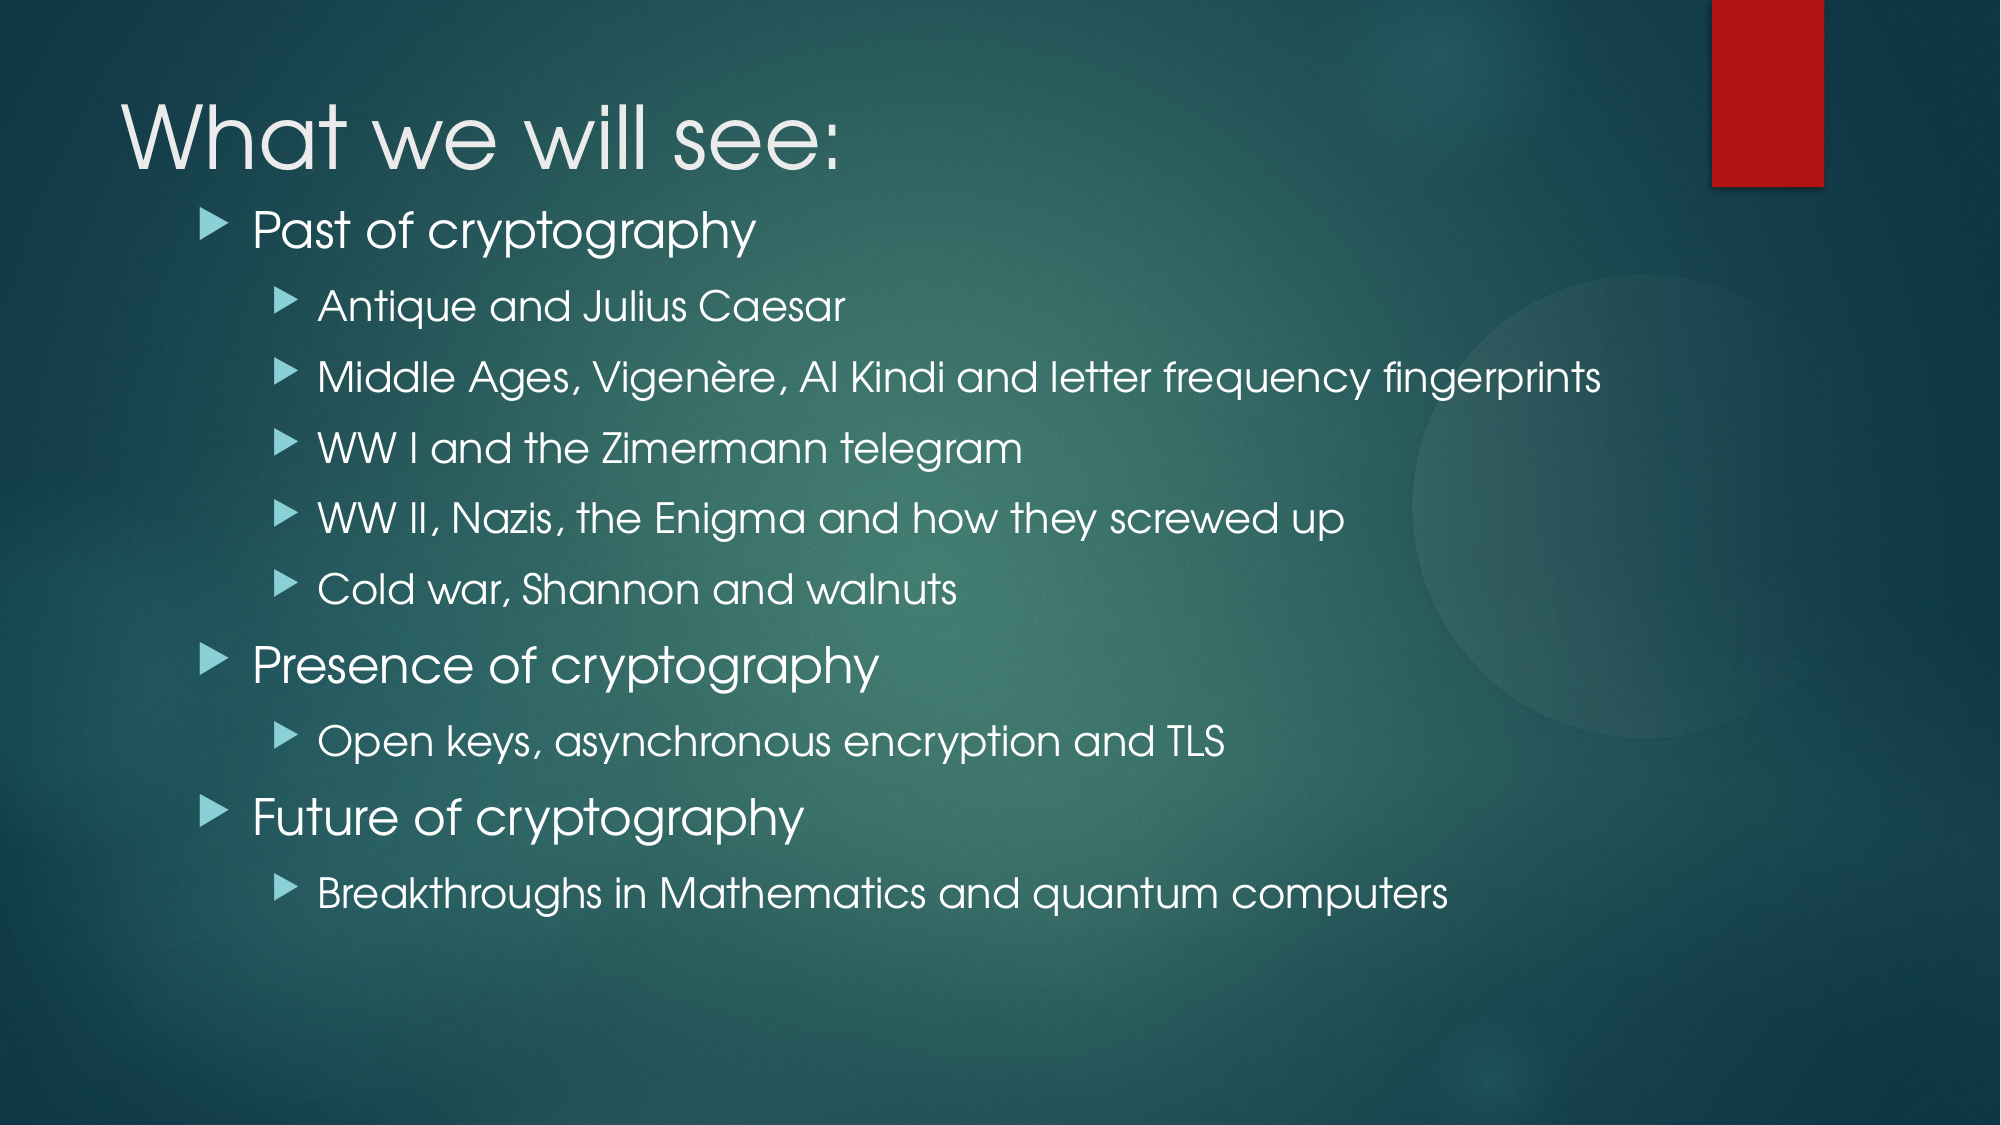

What we will see:
Past of cryptography
Antique and Julius Caesar
Middle Ages, Vigenère, Al Kindi and letter frequency fingerprints
WW I and the Zimermann telegram
WW II, Nazis, the Enigma and how they screwed up
Cold war, Shannon and walnuts
Presence of cryptography
Open keys, asynchronous encryption and TLS
Future of cryptography
Breakthroughs in Mathematics and quantum computers